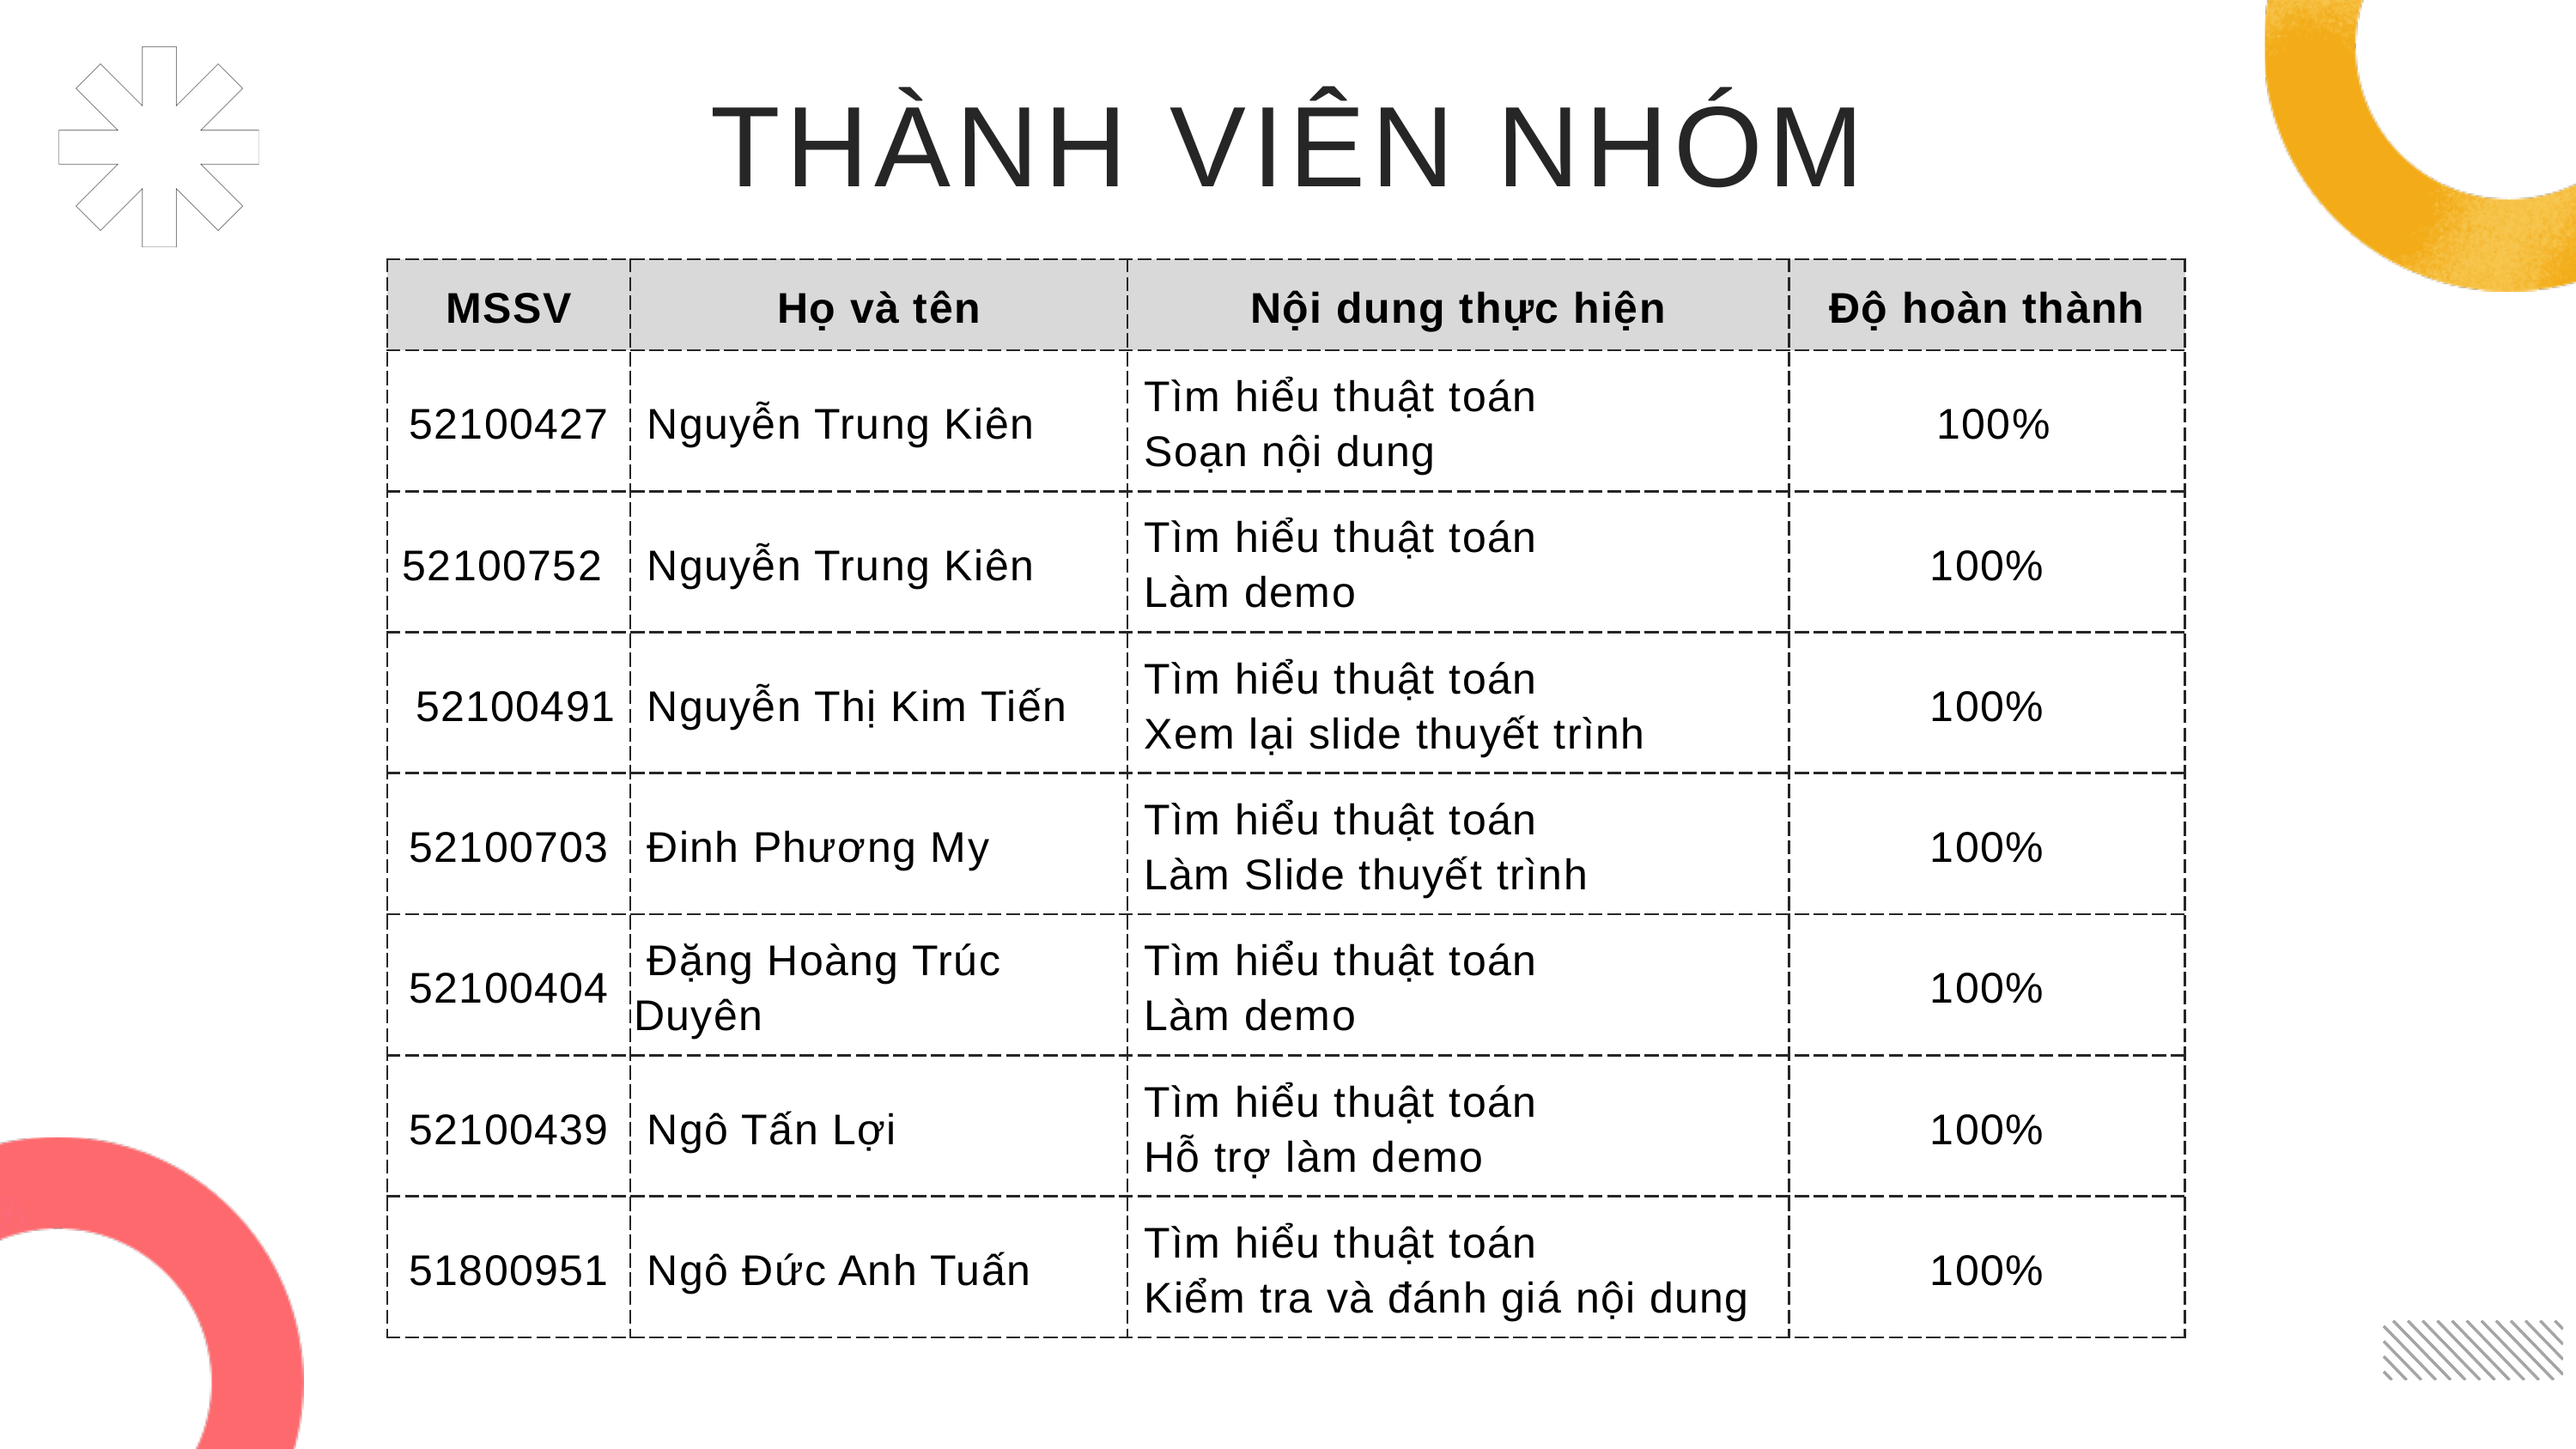

THÀNH VIÊN NHÓM
| MSSV | Họ và tên | Nội dung thực hiện | Độ hoàn thành |
| --- | --- | --- | --- |
| 52100427 | Nguyễn Trung Kiên | Tìm hiểu thuật toán Soạn nội dung | 100% |
| 52100752 | Nguyễn Trung Kiên | Tìm hiểu thuật toán Làm demo | 100% |
| 52100491 | Nguyễn Thị Kim Tiến | Tìm hiểu thuật toán Xem lại slide thuyết trình | 100% |
| 52100703 | Đinh Phương My | Tìm hiểu thuật toán Làm Slide thuyết trình | 100% |
| 52100404 | Đặng Hoàng Trúc Duyên | Tìm hiểu thuật toán Làm demo | 100% |
| 52100439 | Ngô Tấn Lợi | Tìm hiểu thuật toán Hỗ trợ làm demo | 100% |
| 51800951 | Ngô Đức Anh Tuấn | Tìm hiểu thuật toán Kiểm tra và đánh giá nội dung | 100% |